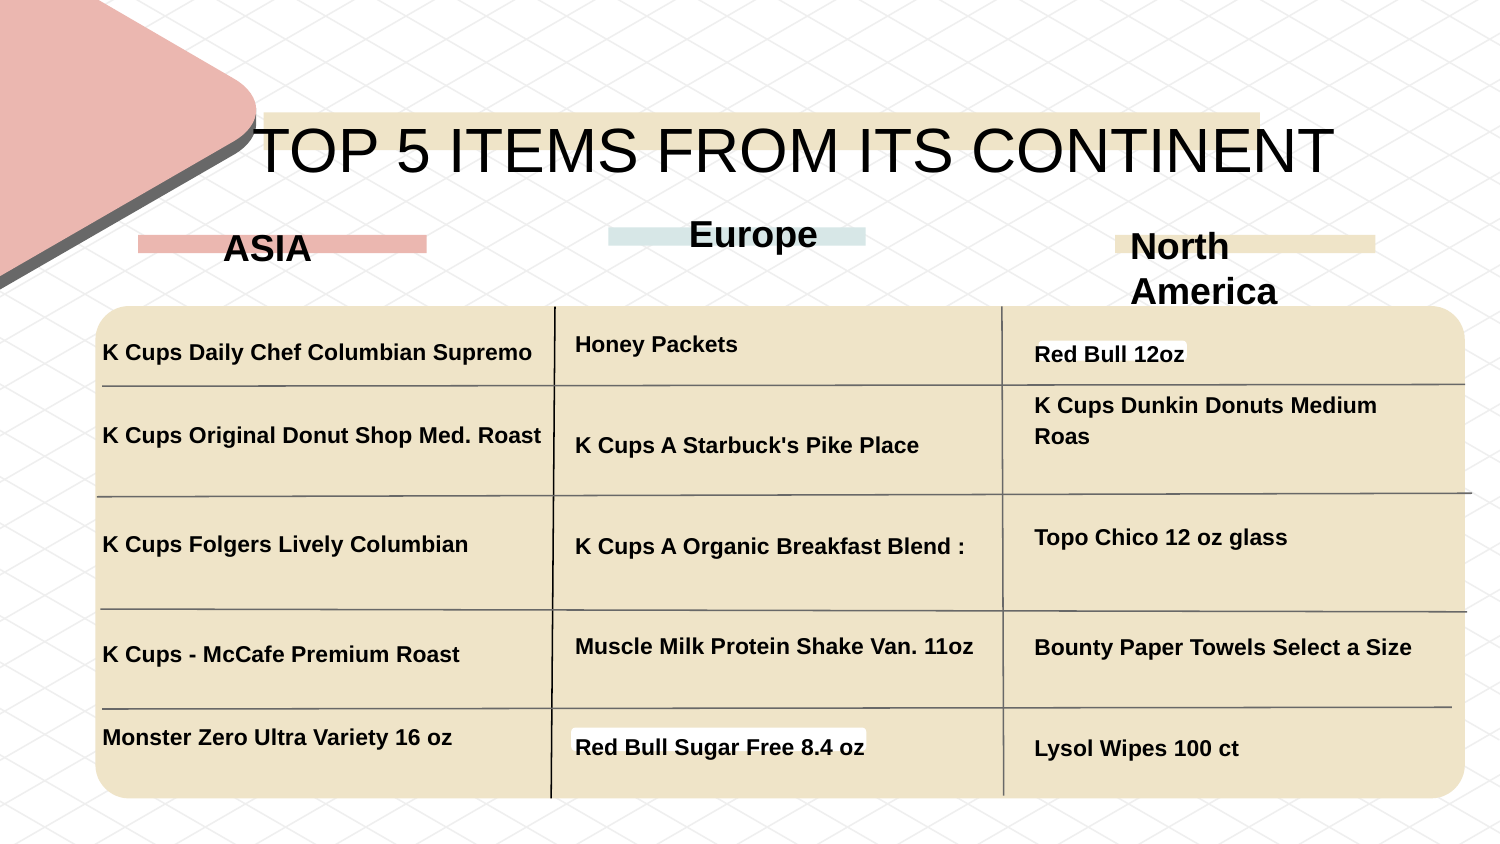

# TOP 5 ITEMS FROM ITS CONTINENT

Europe
North America
ASIA

Honey Packets

K Cups A Starbuck's Pike Place

K Cups A Organic Breakfast Blend :

Muscle Milk Protein Shake Van. 11oz

Red Bull Sugar Free 8.4 oz

Red Bull 12oz
K Cups Dunkin Donuts Medium Roas

Topo Chico 12 oz glass

Bounty Paper Towels Select a Size

Lysol Wipes 100 ct

K Cups Daily Chef Columbian Supremo

K Cups Original Donut Shop Med. Roast

K Cups Folgers Lively Columbian

K Cups - McCafe Premium Roast

Monster Zero Ultra Variety 16 oz